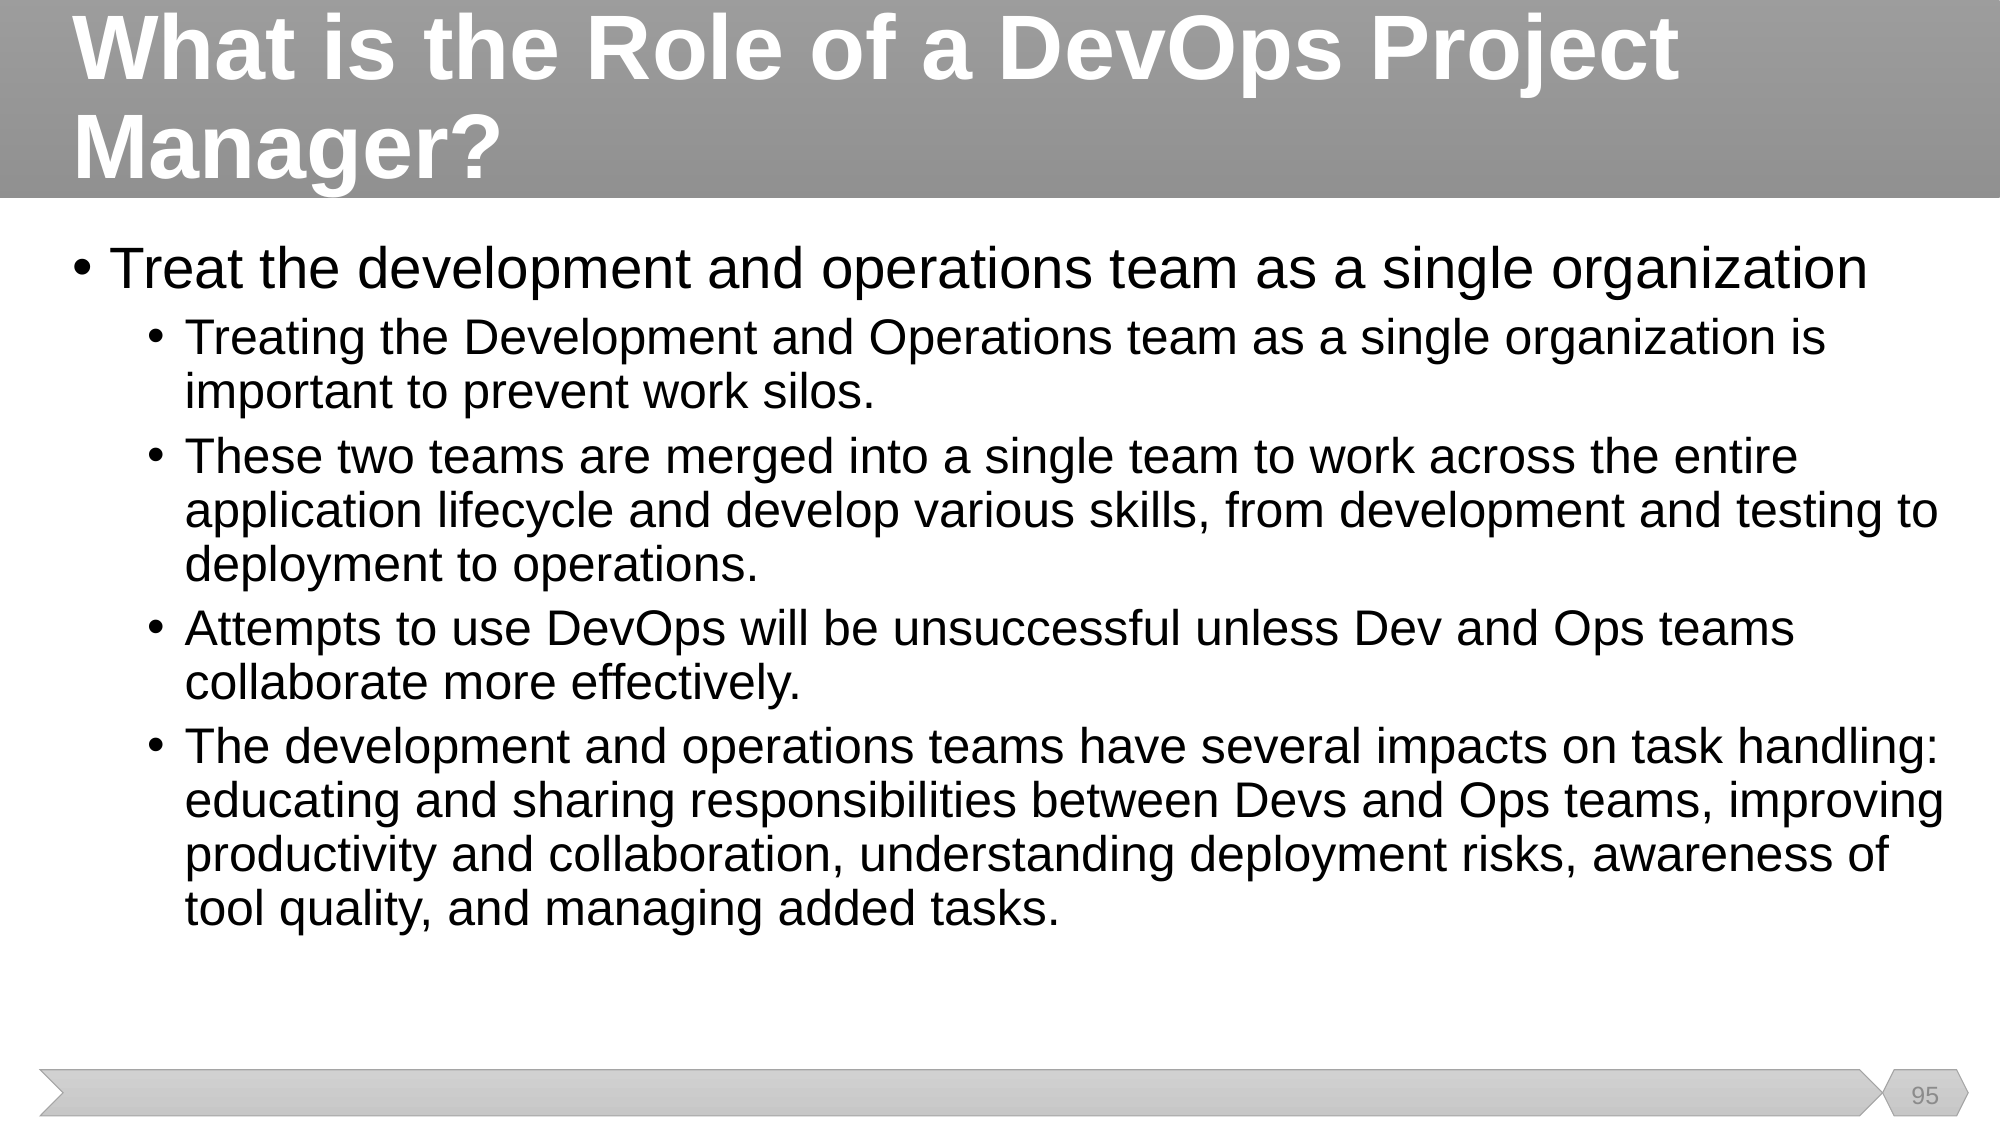

# What is the Role of a DevOps Project Manager?
Treat the development and operations team as a single organization
Treating the Development and Operations team as a single organization is important to prevent work silos.
These two teams are merged into a single team to work across the entire application lifecycle and develop various skills, from development and testing to deployment to operations.
Attempts to use DevOps will be unsuccessful unless Dev and Ops teams collaborate more effectively.
The development and operations teams have several impacts on task handling: educating and sharing responsibilities between Devs and Ops teams, improving productivity and collaboration, understanding deployment risks, awareness of tool quality, and managing added tasks.
95